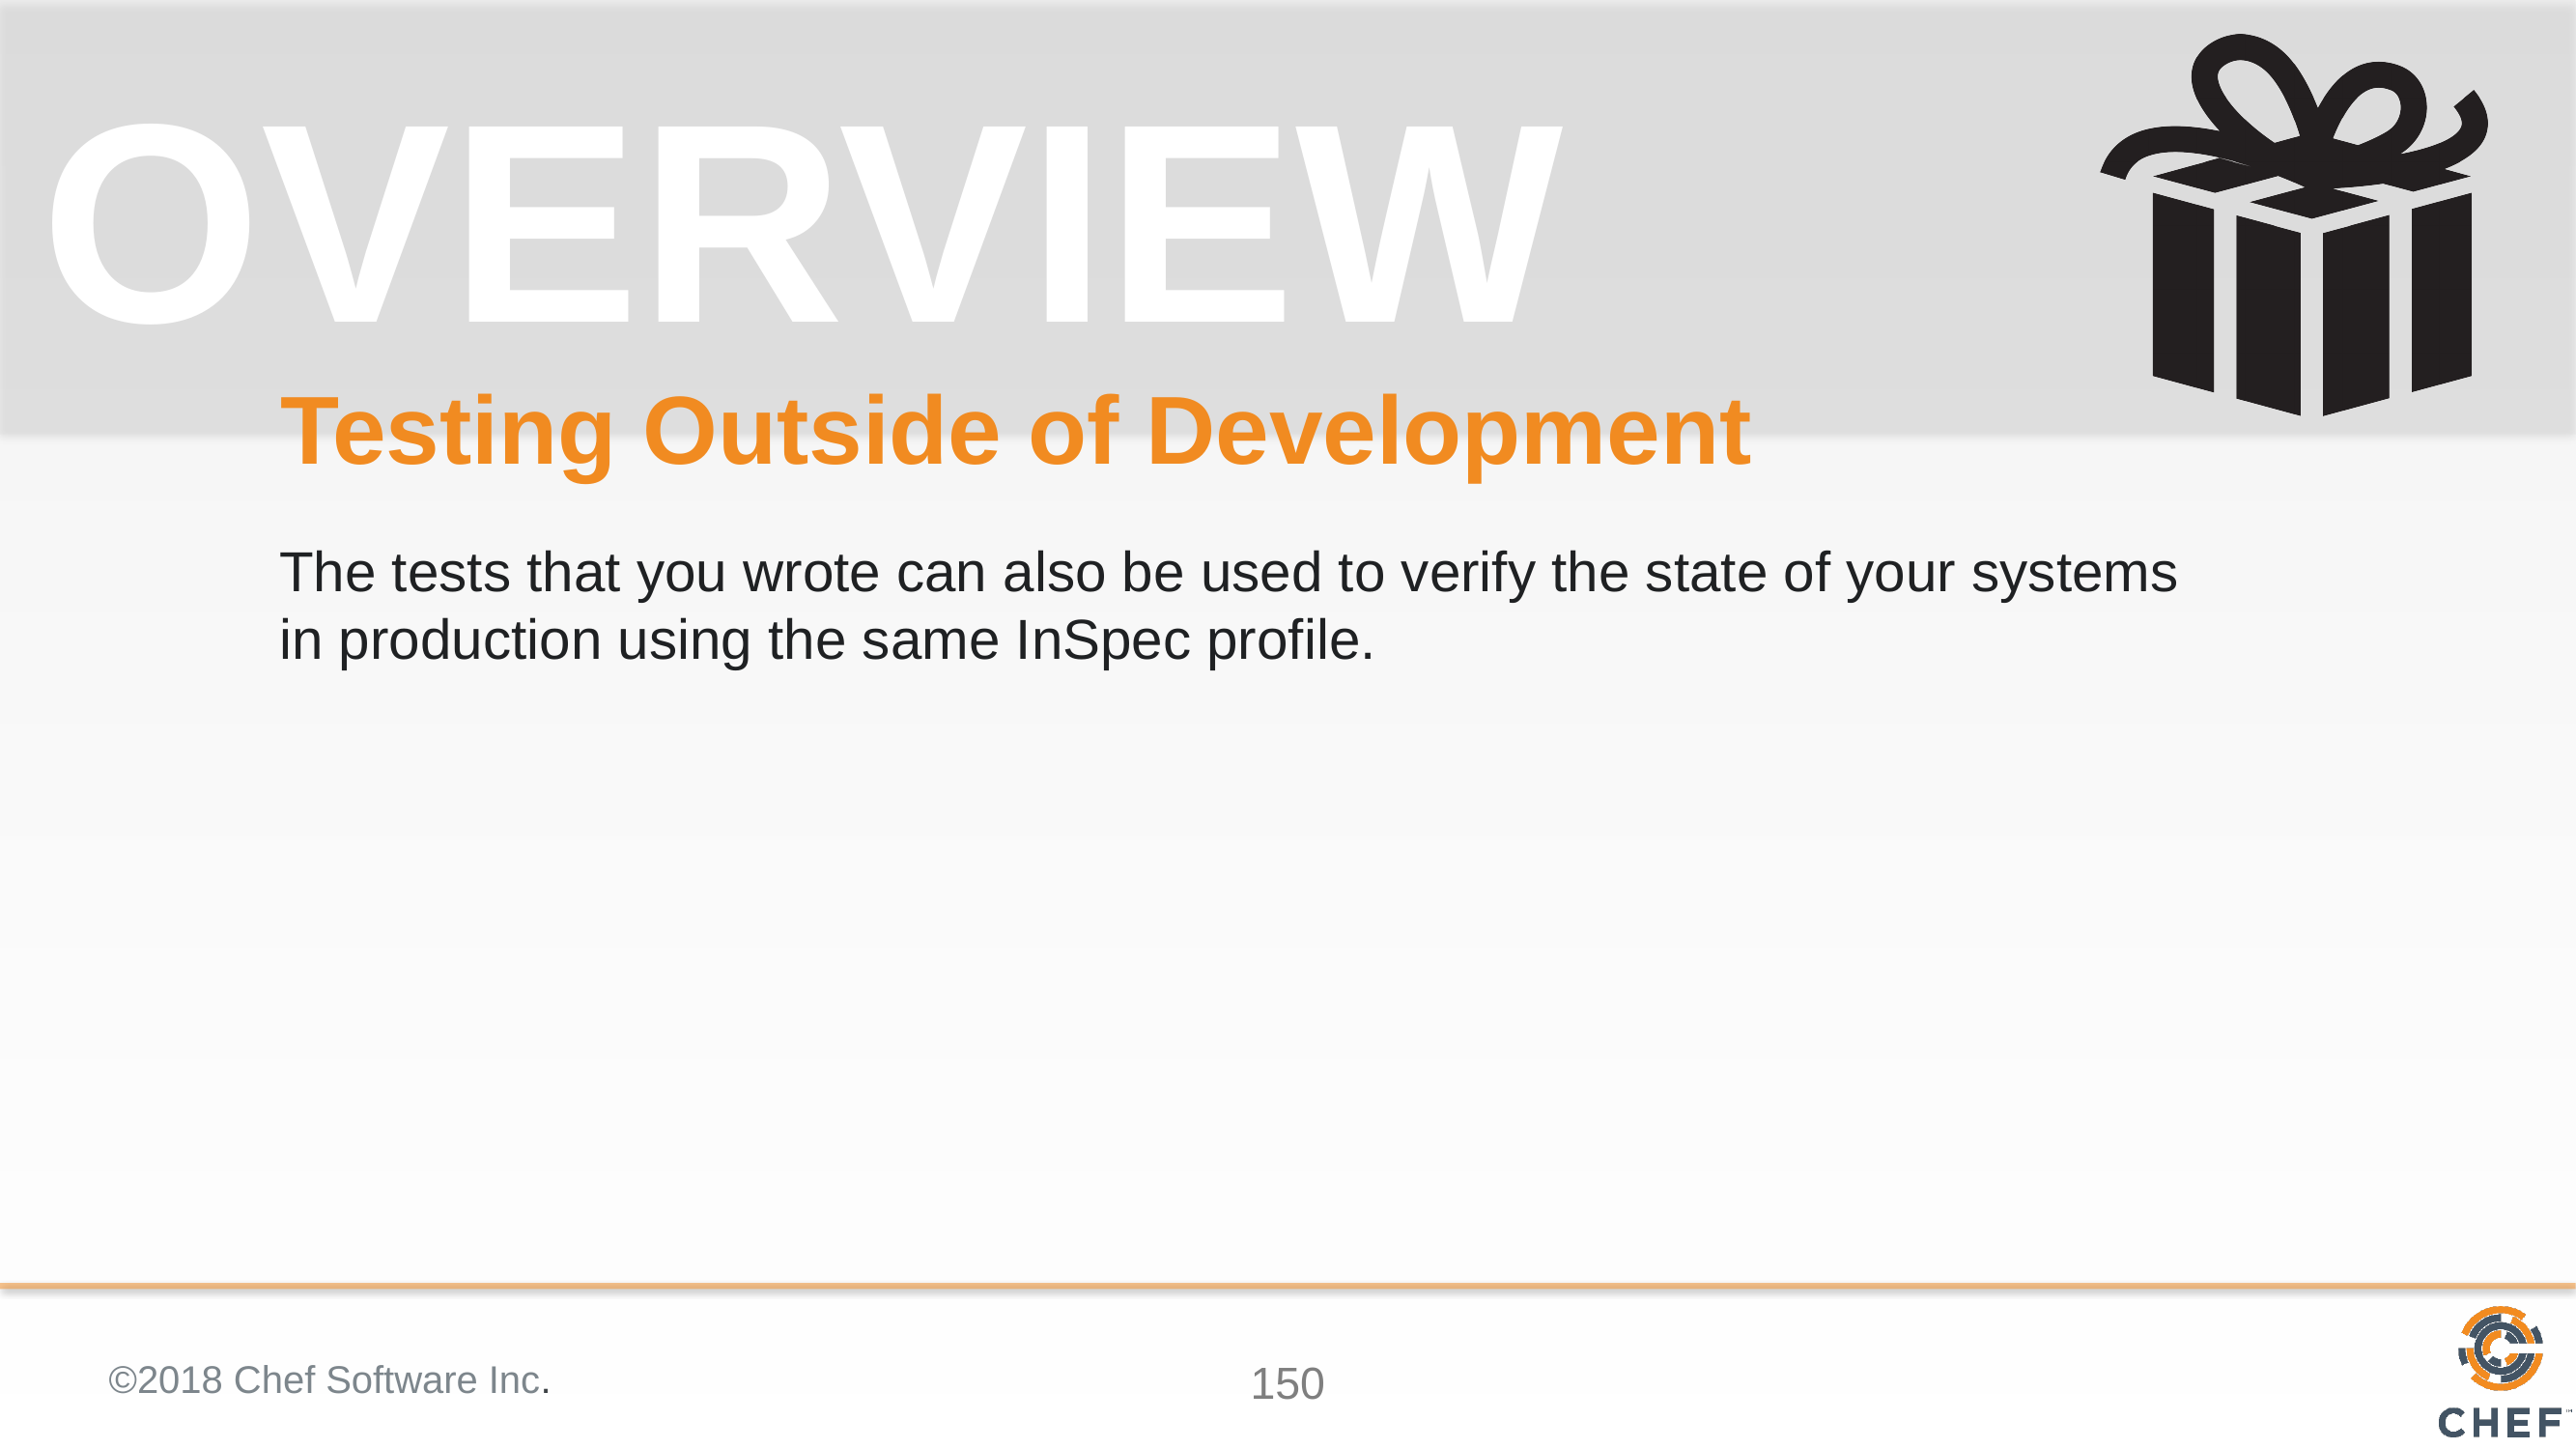

# Testing Outside of Development
The tests that you wrote can also be used to verify the state of your systems in production using the same InSpec profile.